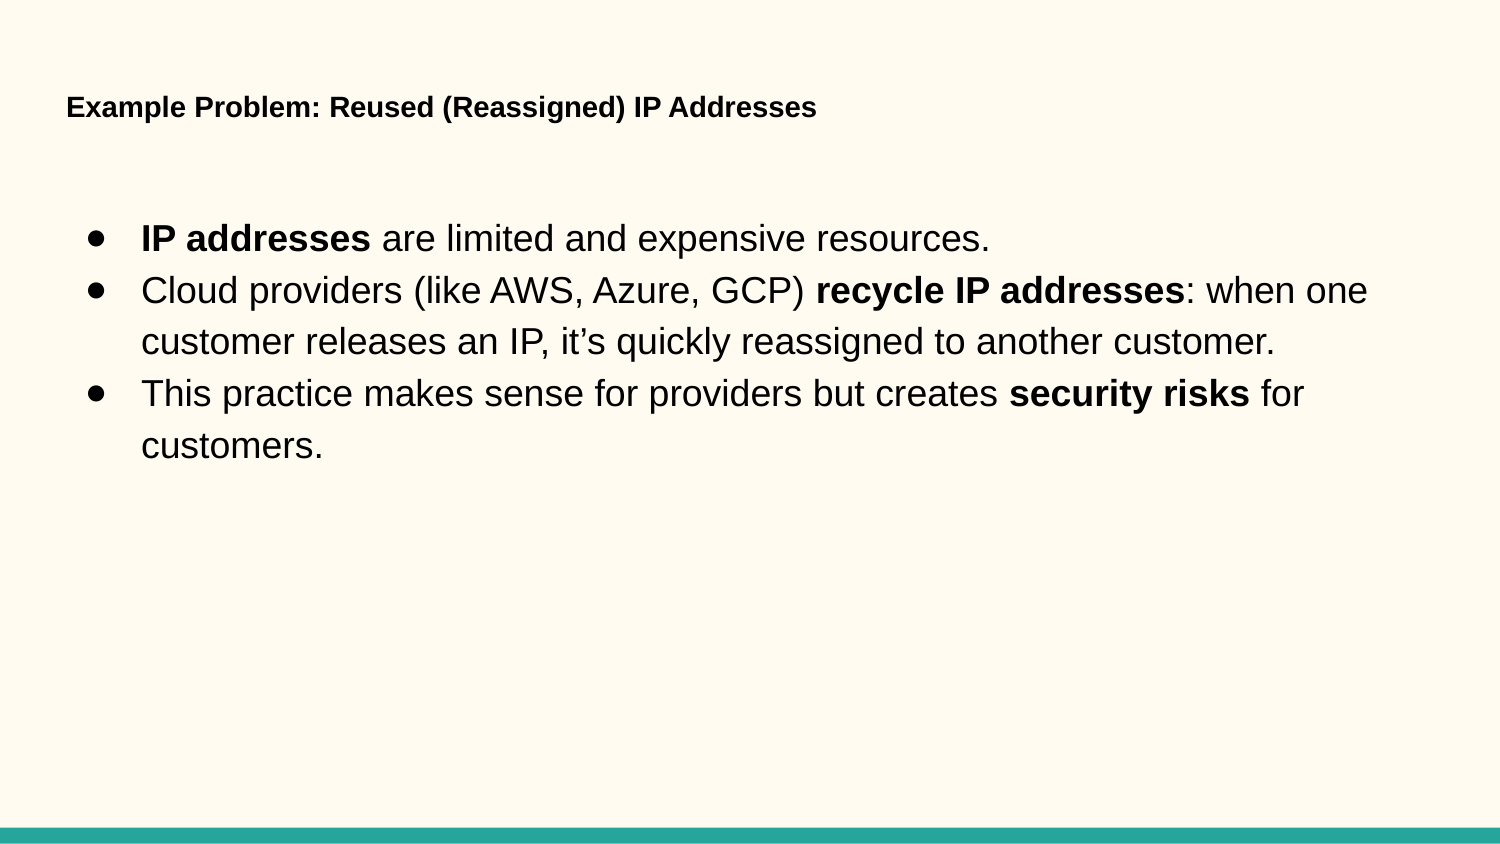

# Example Problem: Reused (Reassigned) IP Addresses
IP addresses are limited and expensive resources.
Cloud providers (like AWS, Azure, GCP) recycle IP addresses: when one customer releases an IP, it’s quickly reassigned to another customer.
This practice makes sense for providers but creates security risks for customers.